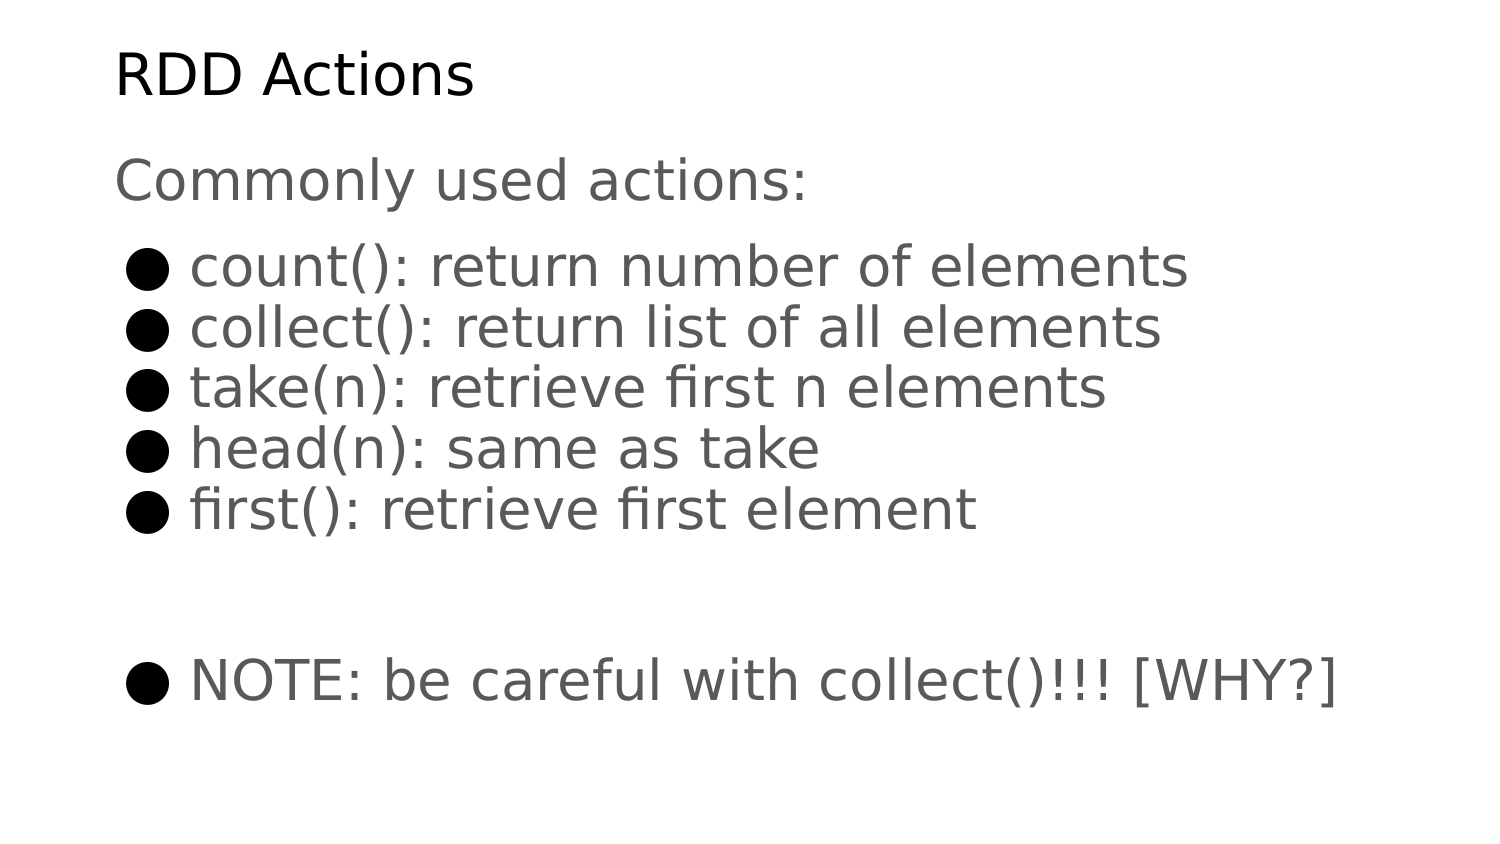

# RDD Actions
Commonly used actions:
count(): return number of elements
collect(): return list of all elements
take(n): retrieve first n elements
head(n): same as take
first(): retrieve first element

NOTE: be careful with collect()!!! [WHY?]